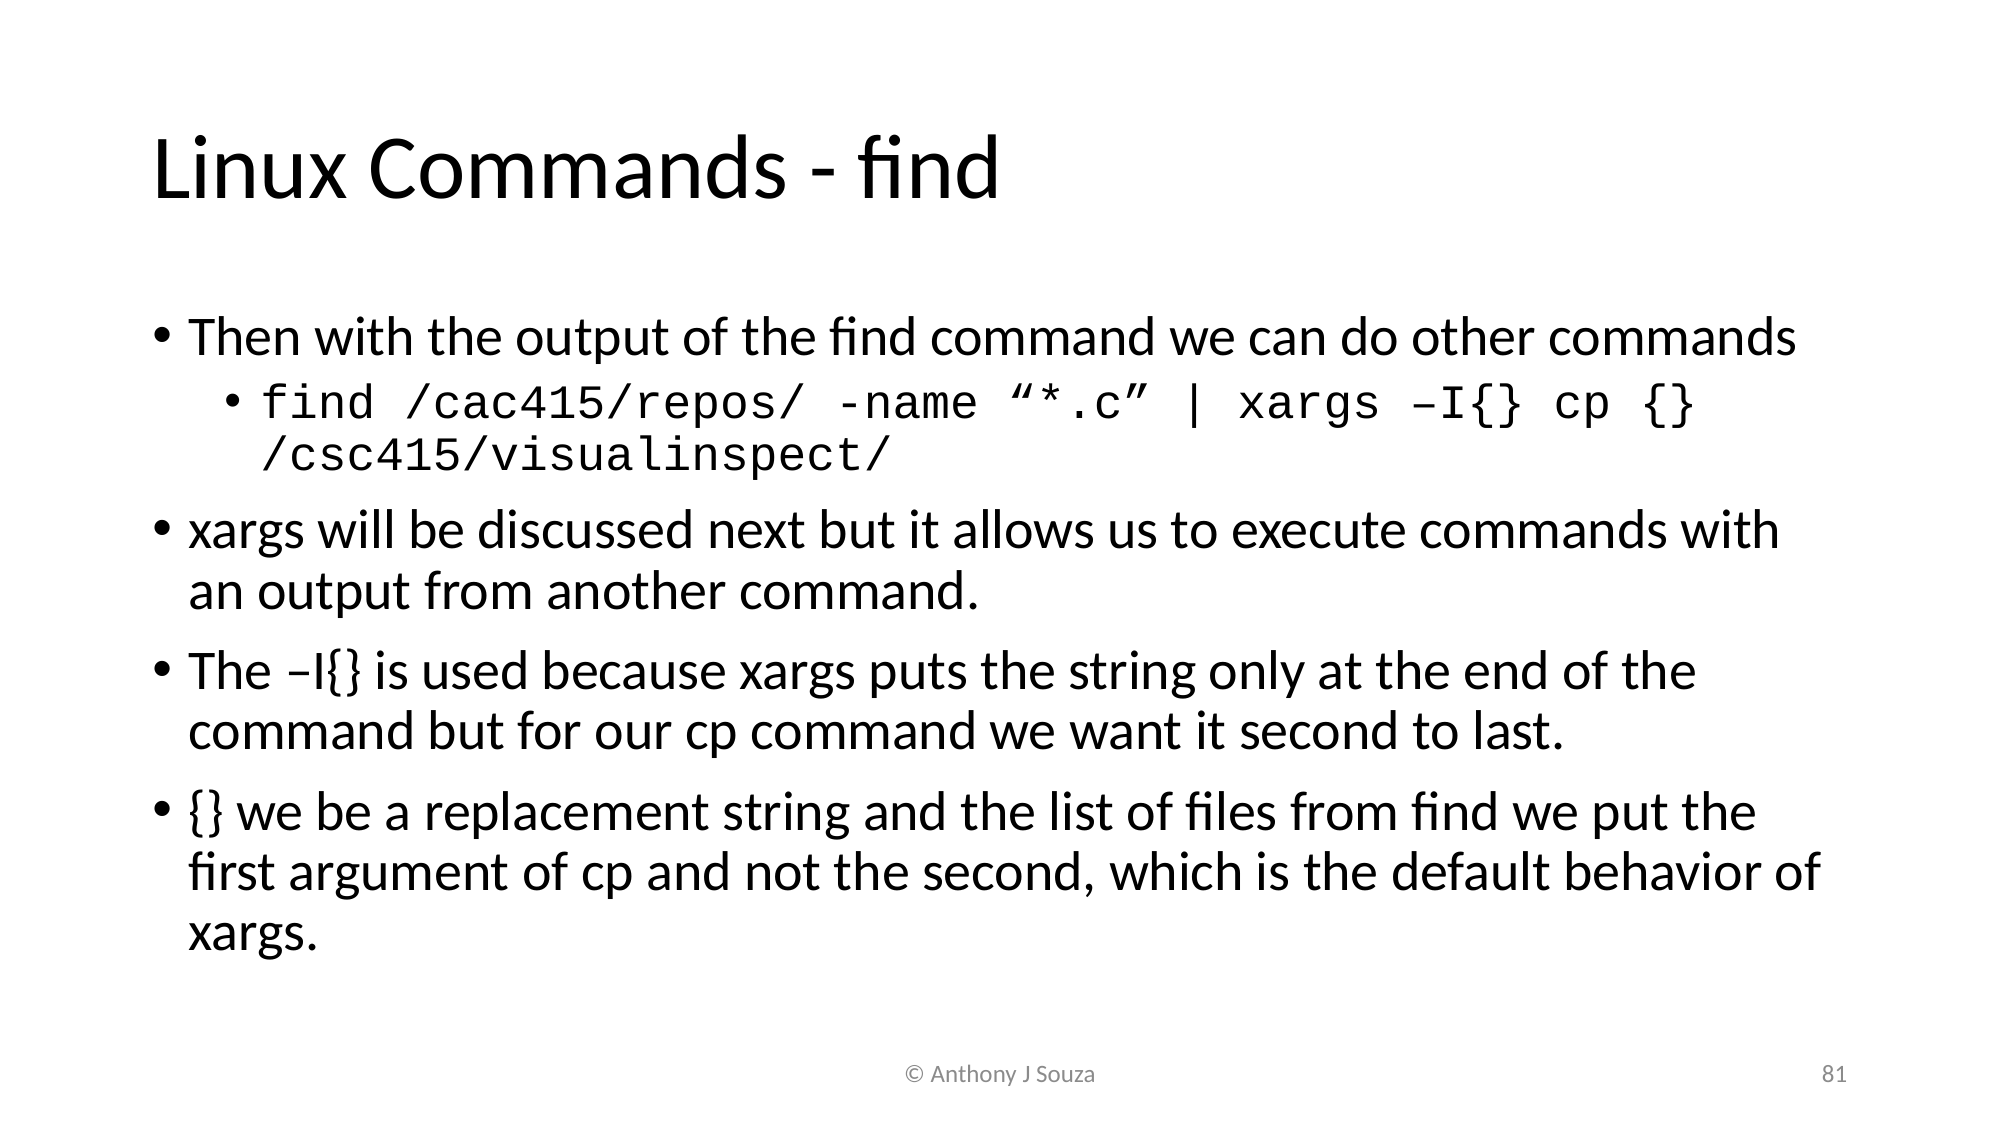

# Linux Commands - find
Then with the output of the find command we can do other commands
find /cac415/repos/ -name “*.c” | xargs –I{} cp {} /csc415/visualinspect/
xargs will be discussed next but it allows us to execute commands with an output from another command.
The –I{} is used because xargs puts the string only at the end of the command but for our cp command we want it second to last.
{} we be a replacement string and the list of files from find we put the first argument of cp and not the second, which is the default behavior of xargs.
© Anthony J Souza
81